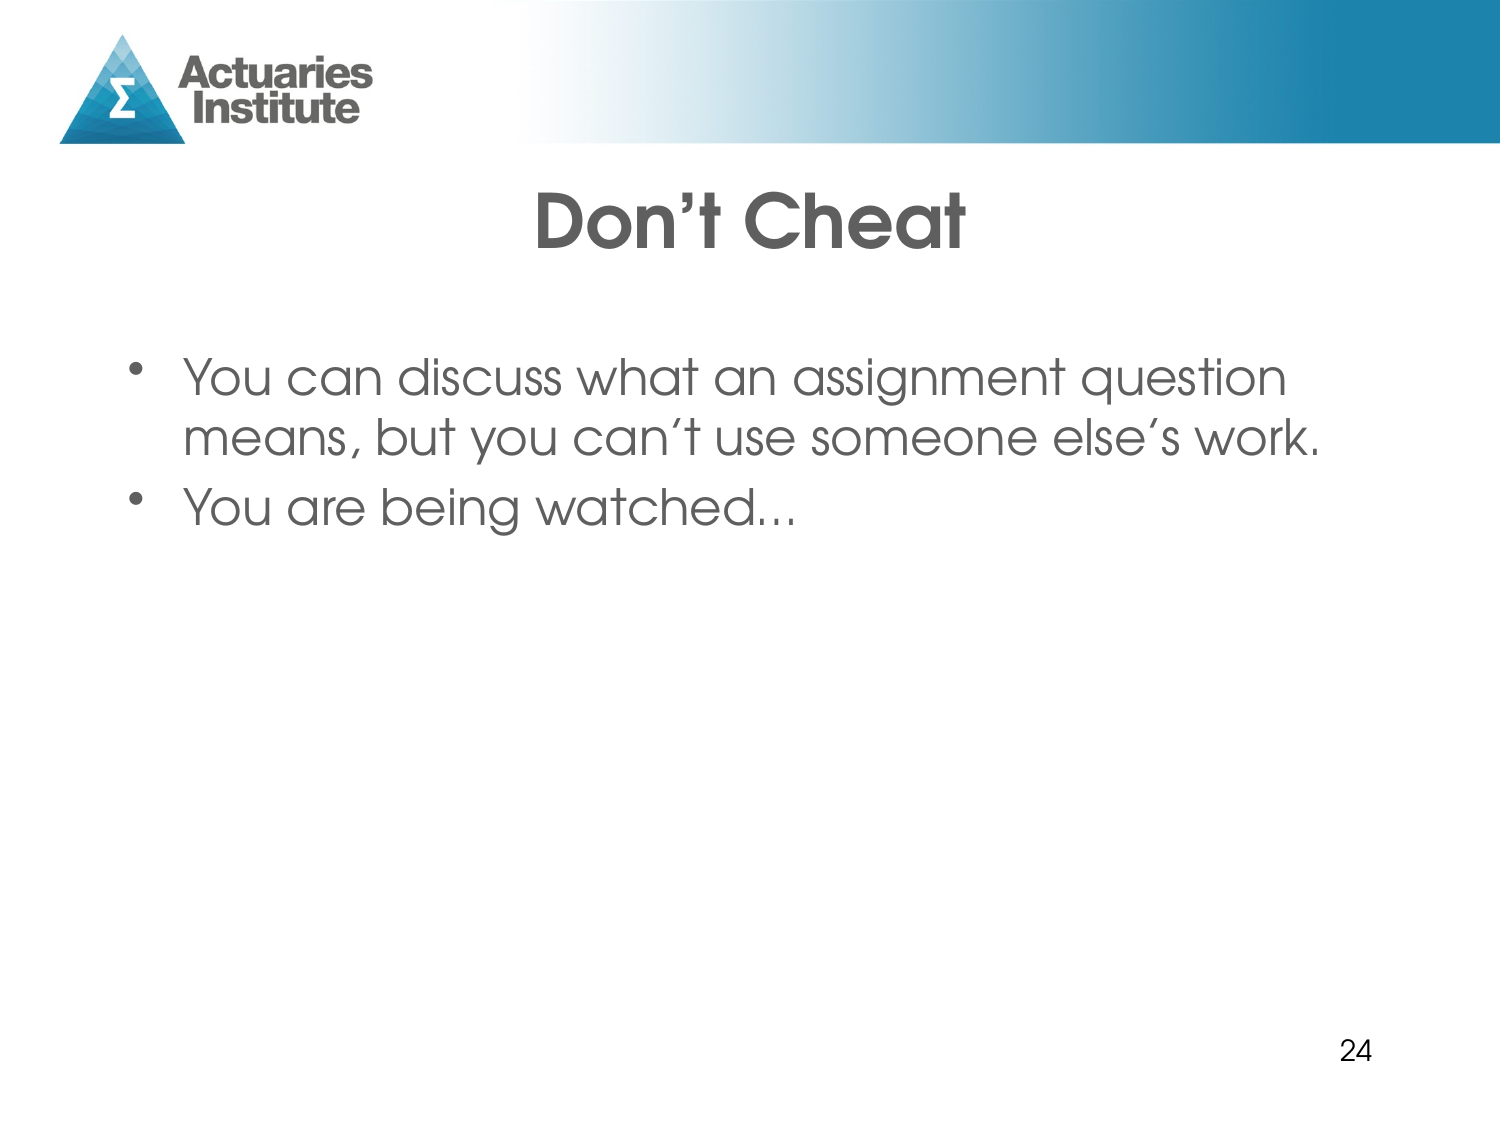

# Don’t Cheat
You can discuss what an assignment question means, but you can’t use someone else’s work.
You are being watched…

24